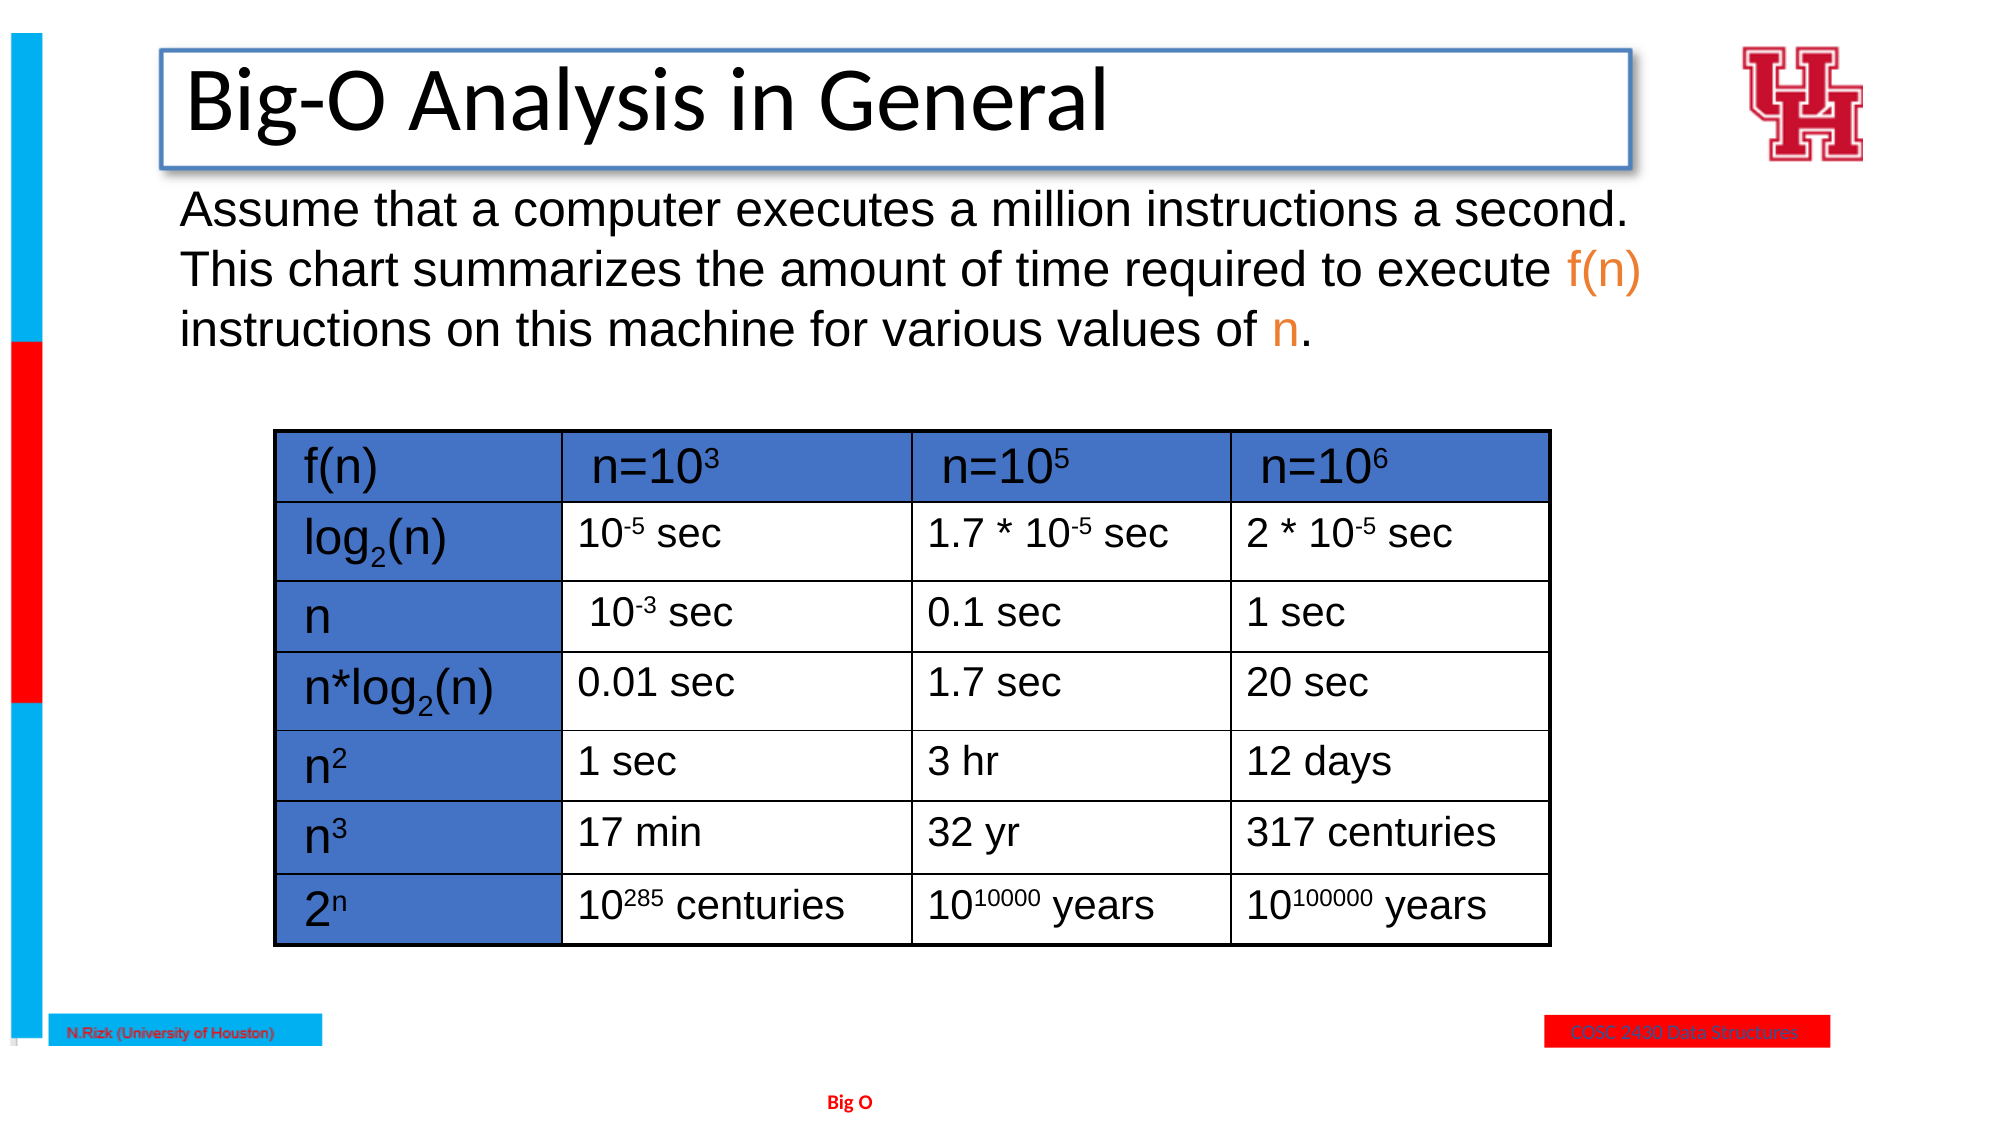

# Big-O Analysis in General
Assume that a computer executes a million instructions a second. This chart summarizes the amount of time required to execute f(n) instructions on this machine for various values of n.
| f(n) | n=103 | n=105 | n=106 |
| --- | --- | --- | --- |
| log2(n) | 10-5 sec | 1.7 \* 10-5 sec | 2 \* 10-5 sec |
| n | 10-3 sec | 0.1 sec | 1 sec |
| n\*log2(n) | 0.01 sec | 1.7 sec | 20 sec |
| n2 | 1 sec | 3 hr | 12 days |
| n3 | 17 min | 32 yr | 317 centuries |
| 2n | 10285 centuries | 1010000 years | 10100000 years |